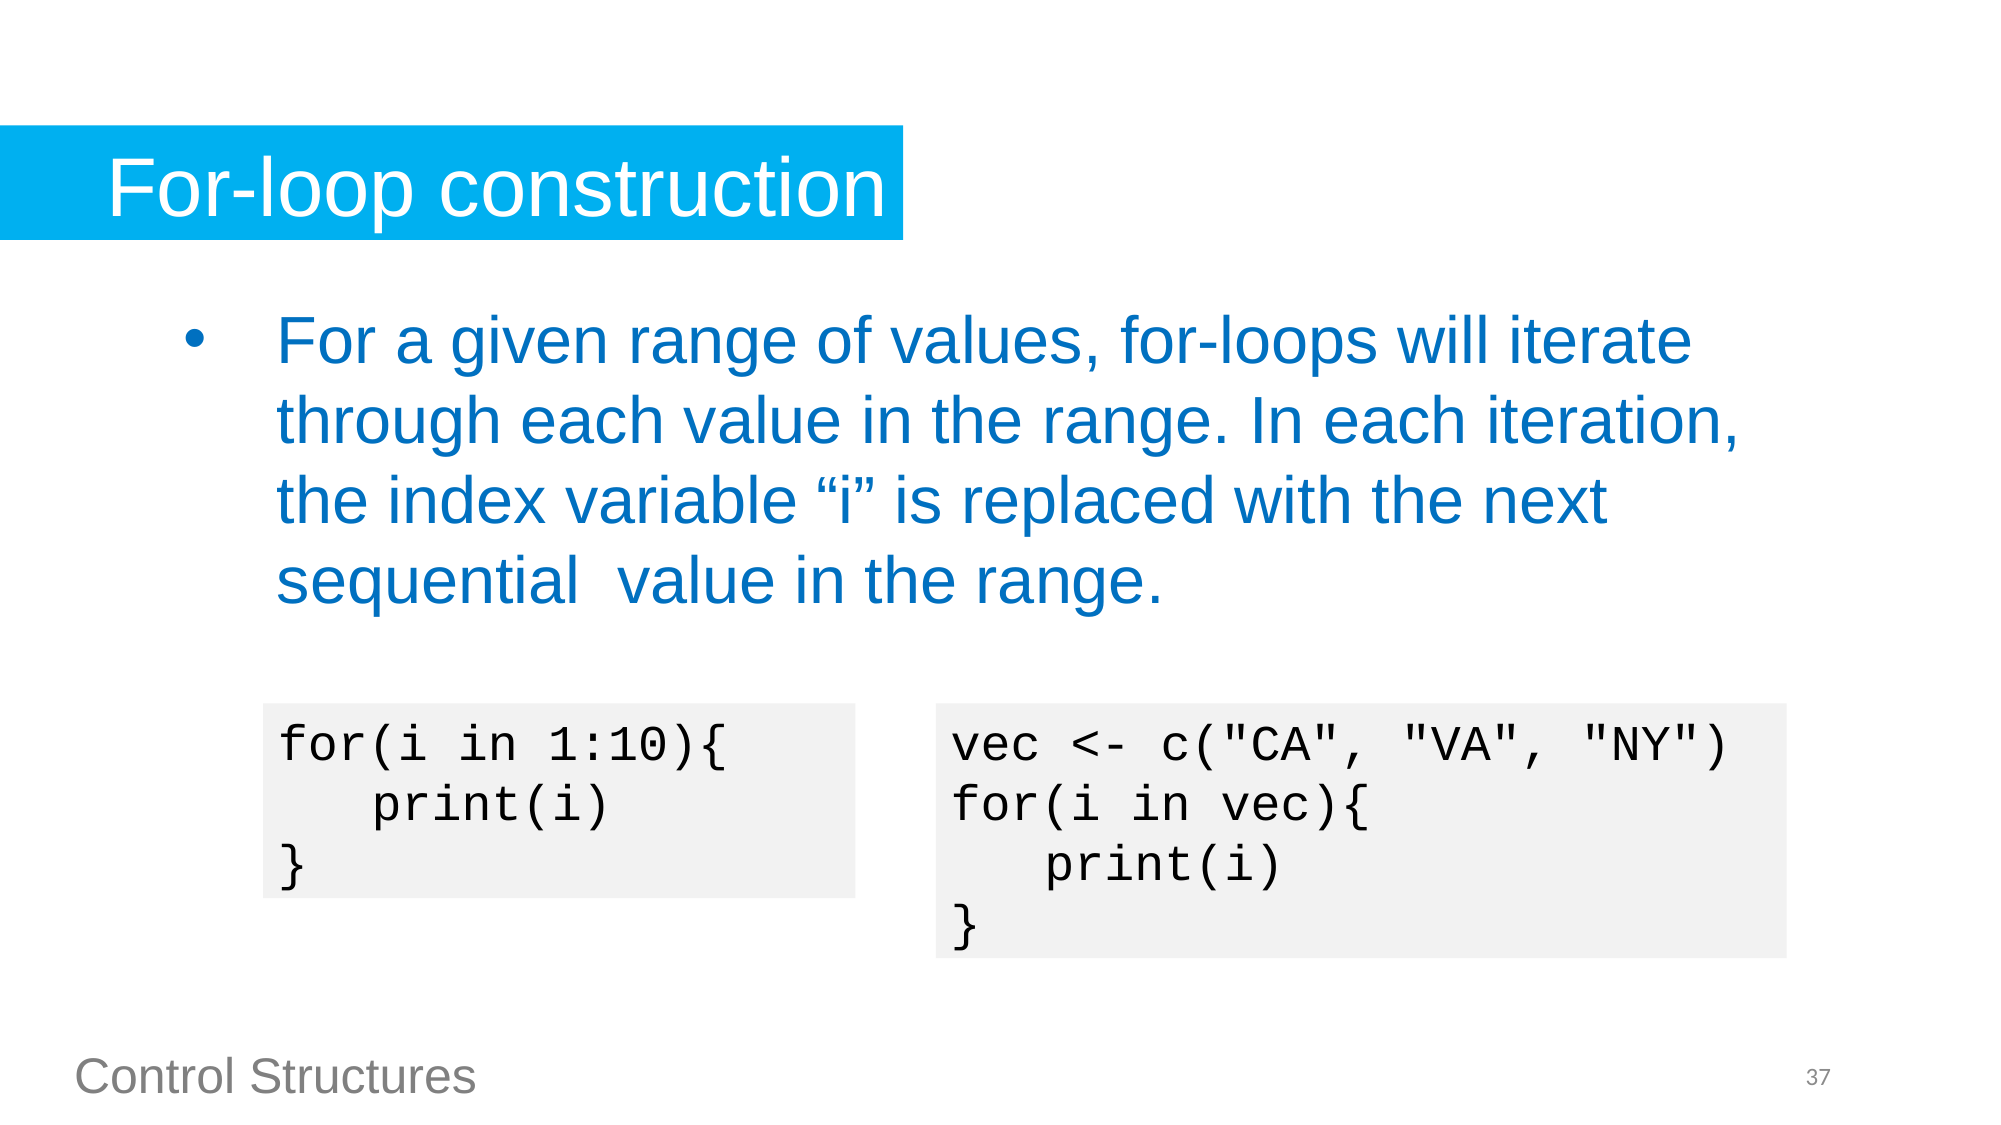

For-loop construction
For a given range of values, for-loops will iterate through each value in the range. In each iteration, the index variable “i” is replaced with the next sequential  value in the range.
for(i in 1:10){
	print(i)
}
vec <- c("CA", "VA", "NY")
for(i in vec){
	print(i)
}
Control Structures
37